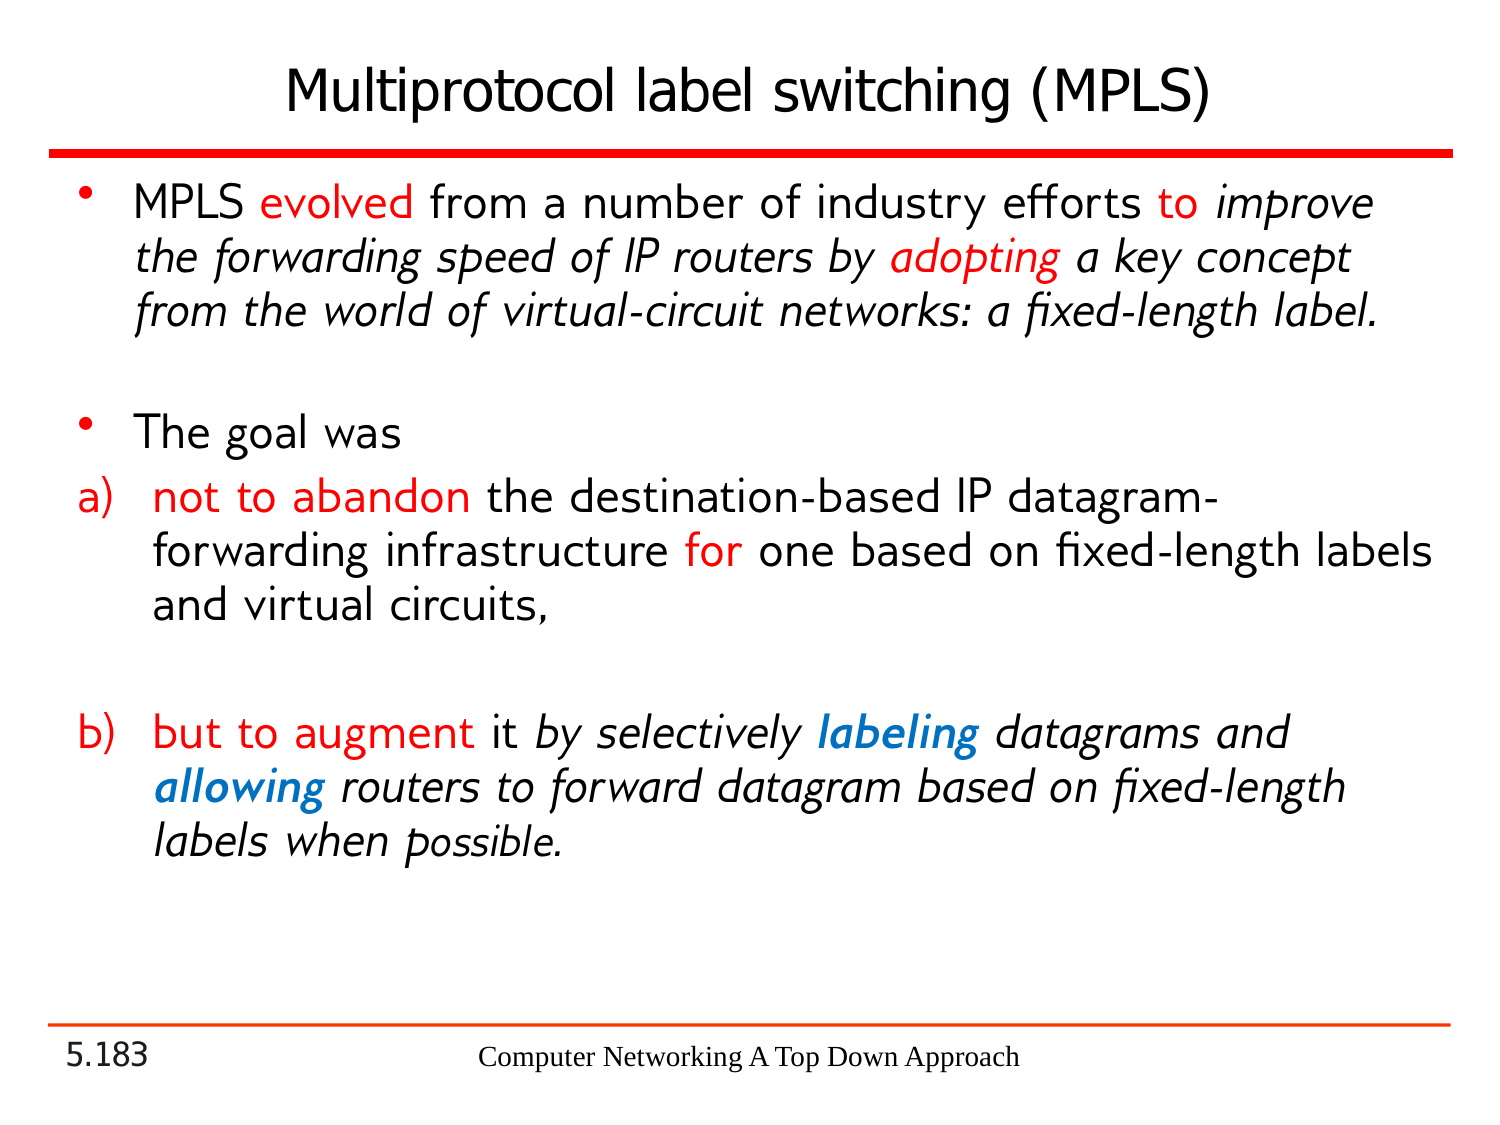

# Multiprotocol label switching (MPLS)
MPLS evolved from a number of industry efforts to improve the forwarding speed of IP routers by adopting a key concept from the world of virtual-circuit networks: a fixed-length label.

The goal was
not to abandon the destination-based IP datagram-forwarding infrastructure for one based on fixed-length labels and virtual circuits,

but to augment it by selectively labeling datagrams and allowing routers to forward datagram based on fixed-length labels when possible.